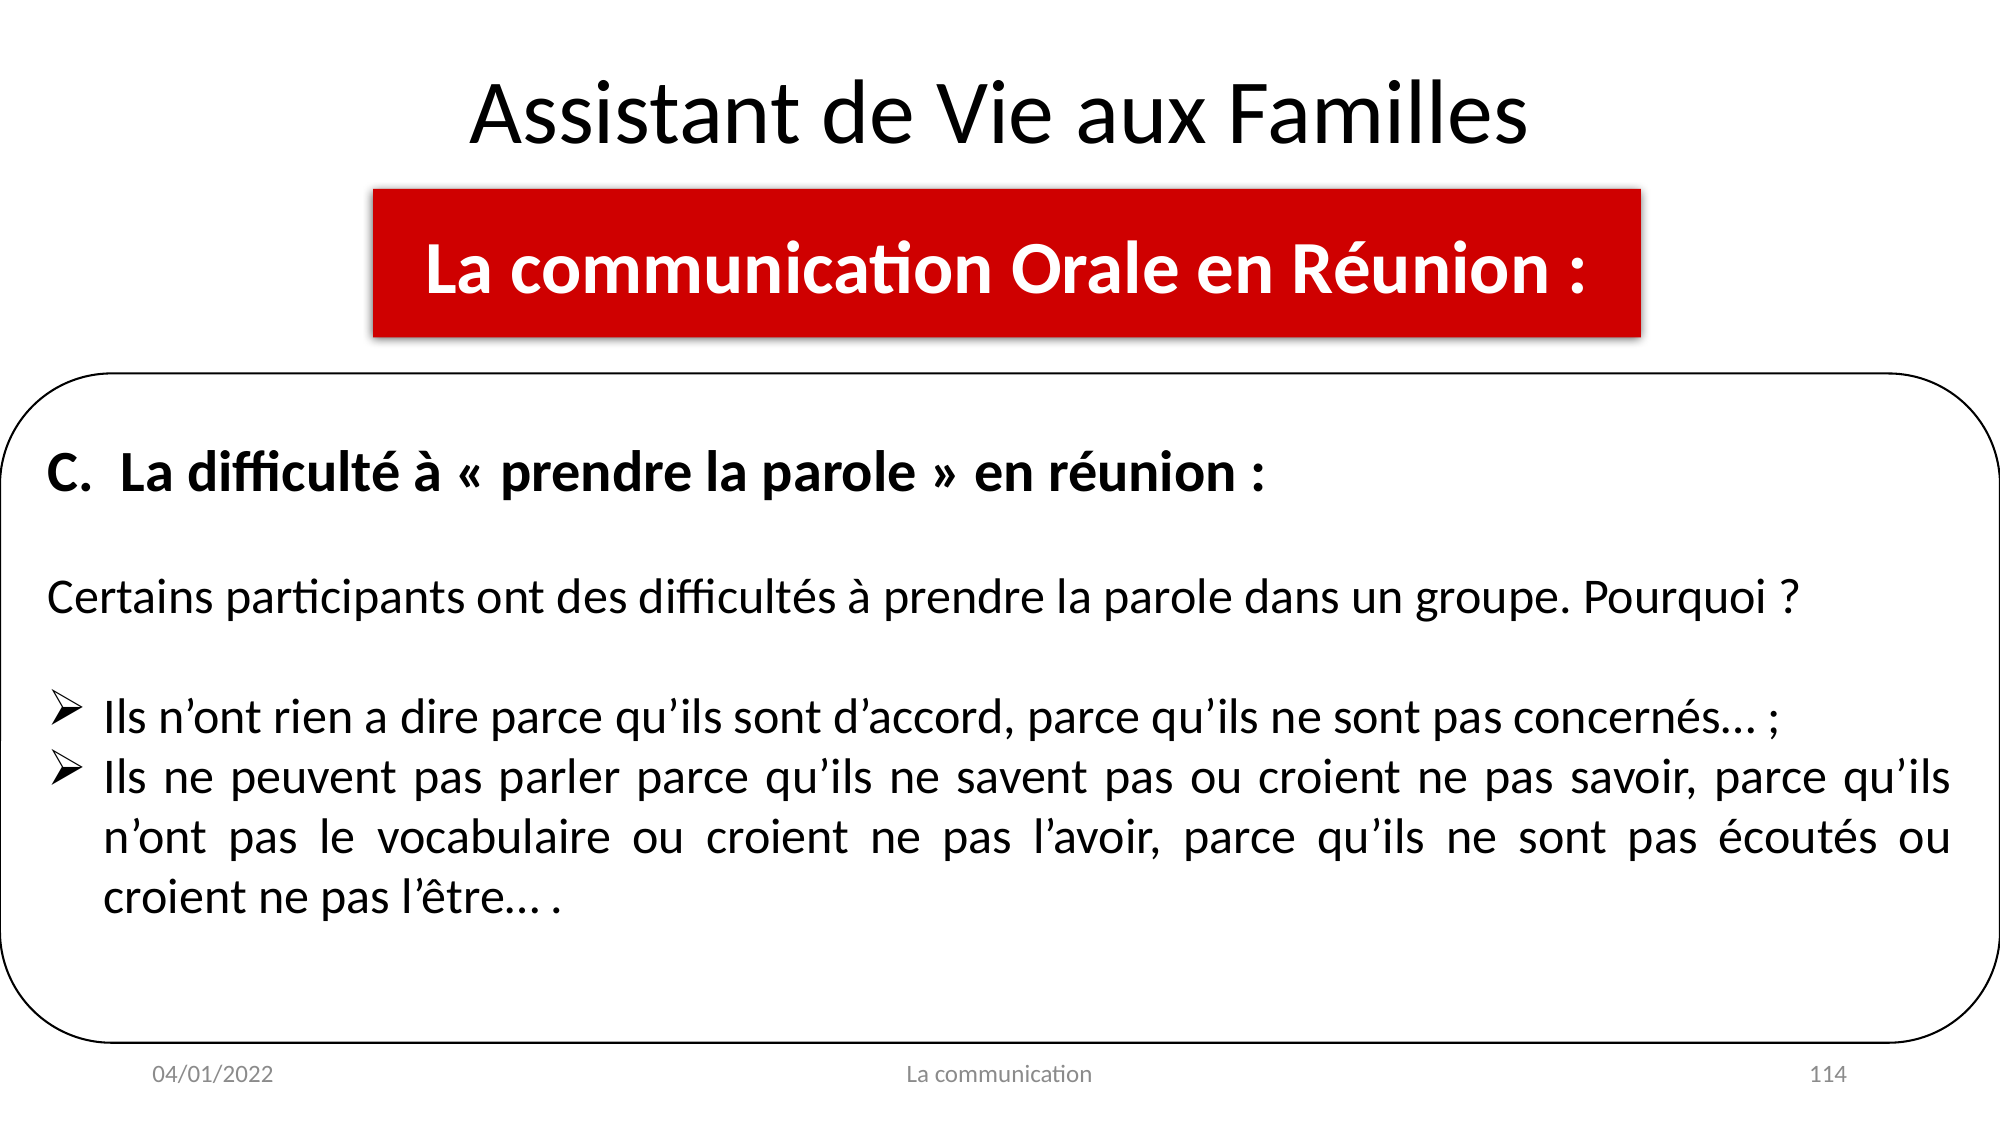

Assistant de Vie aux Familles
La communication Orale en Réunion :
C. 	La difficulté à « prendre la parole » en réunion :

Certains participants ont des difficultés à prendre la parole dans un groupe. Pourquoi ?

Ils n’ont rien a dire parce qu’ils sont d’accord, parce qu’ils ne sont pas concernés… ;
Ils ne peuvent pas parler parce qu’ils ne savent pas ou croient ne pas savoir, parce qu’ils n’ont pas le vocabulaire ou croient ne pas l’avoir, parce qu’ils ne sont pas écoutés ou croient ne pas l’être… .

04/01/2022
La communication
114